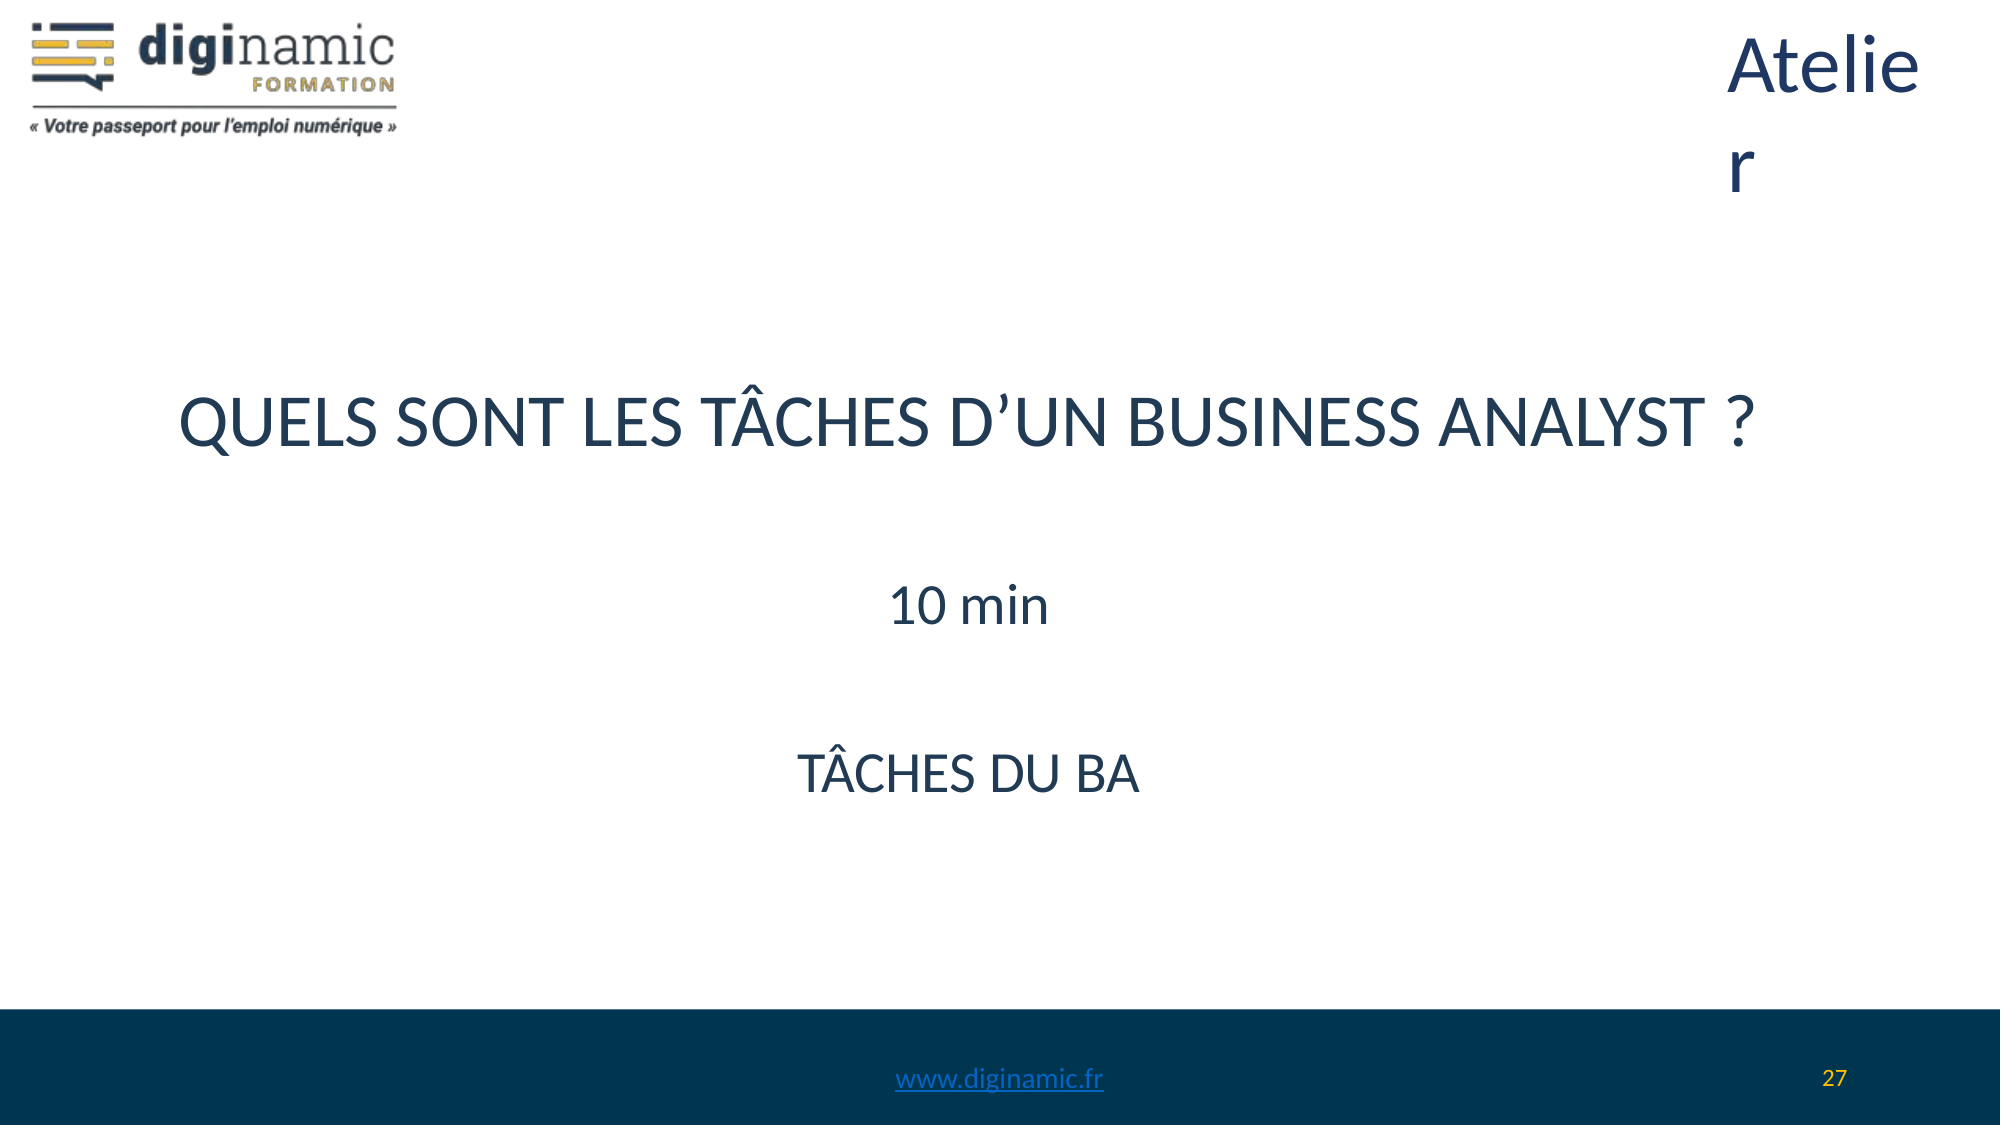

# Atelier
QUELS SONT LES TÂCHES D’UN BUSINESS ANALYST ?

10 min

TÂCHES DU BA
www.diginamic.fr
27